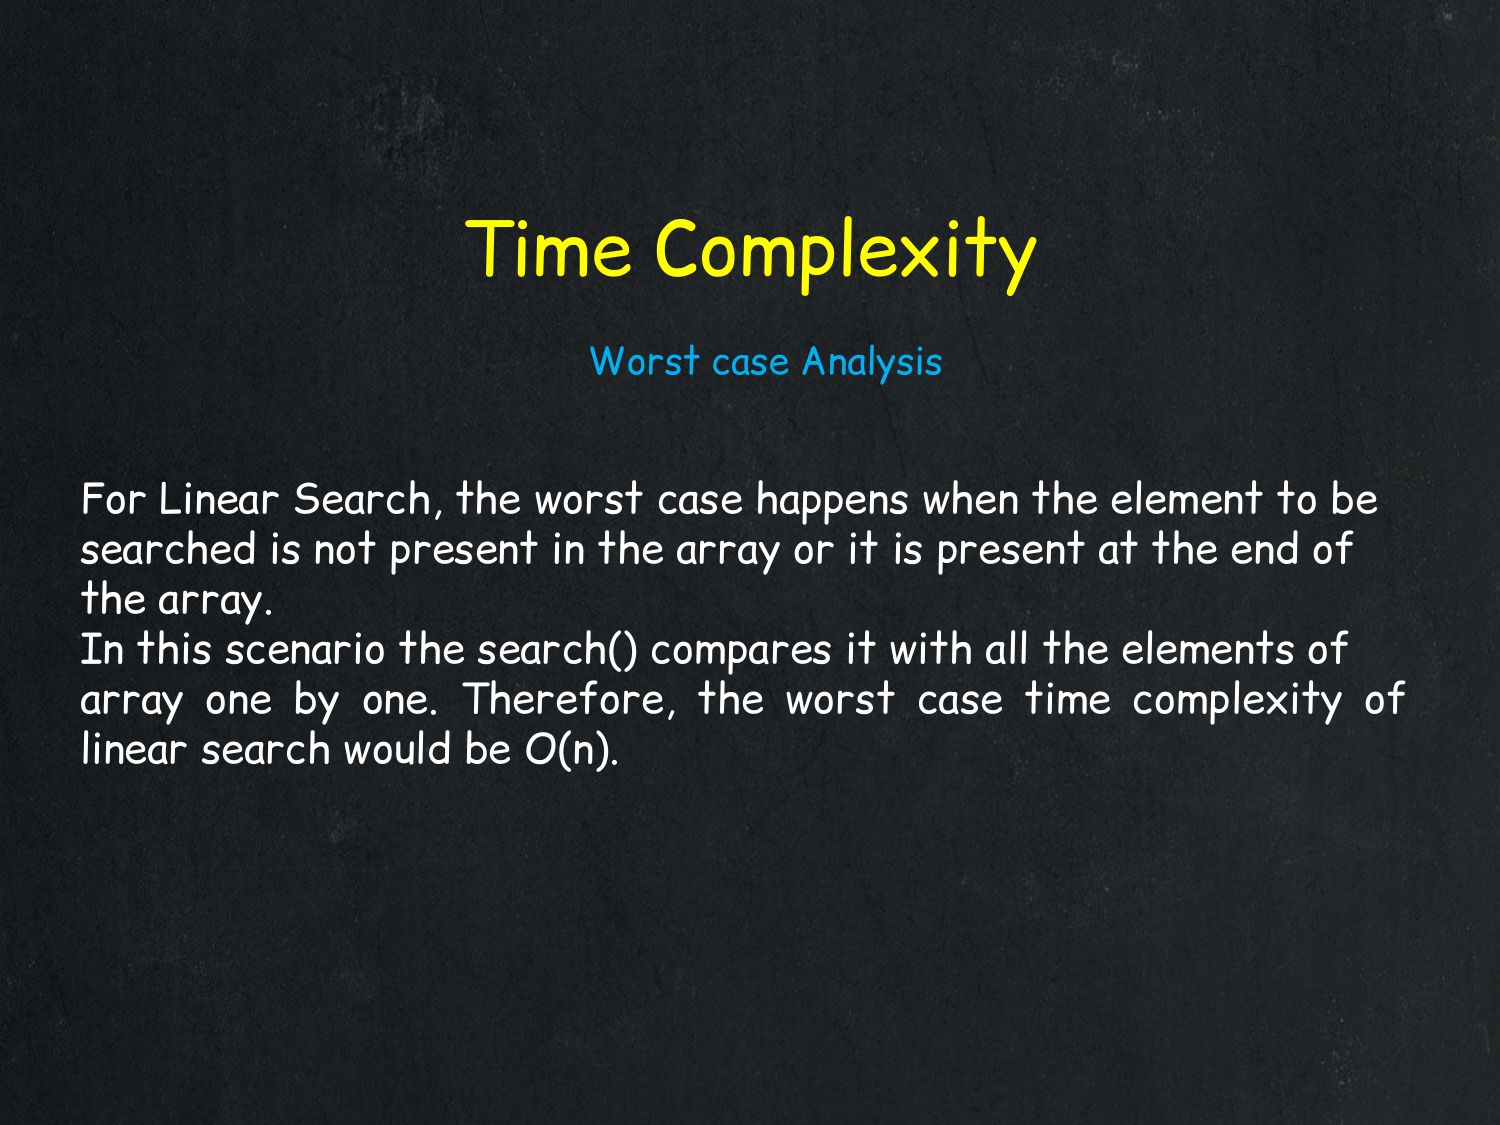

Time Complexity
Worst case Analysis
For Linear Search, the worst case happens when the element to be
searched is not present in the array or it is present at the end of
the array.
In this scenario the search() compares it with all the elements of
array one by one. Therefore, the worst case time complexity of linear search would be O(n).